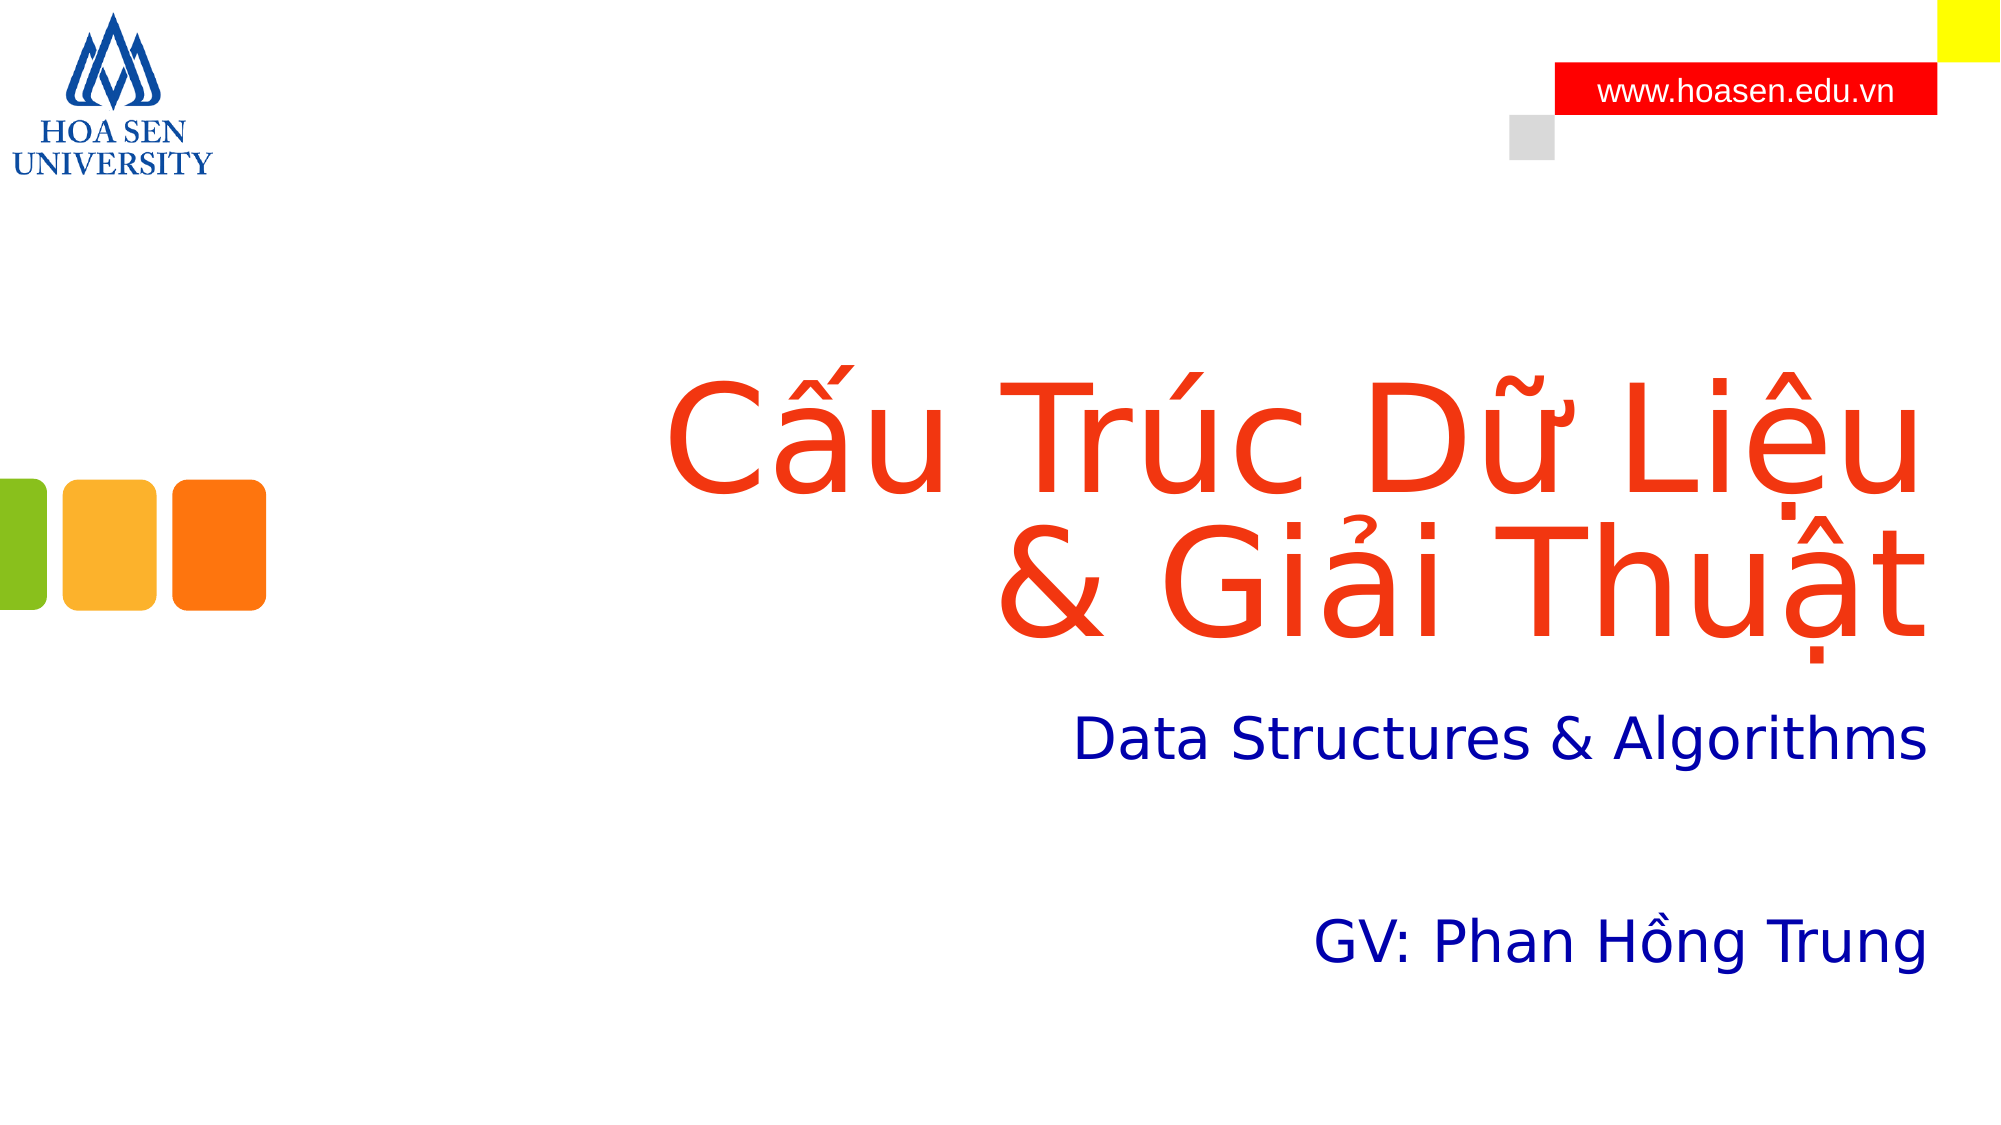

# Cấu Trúc Dữ Liệu & Giải Thuật
Data Structures & Algorithms
GV: Phan Hồng Trung